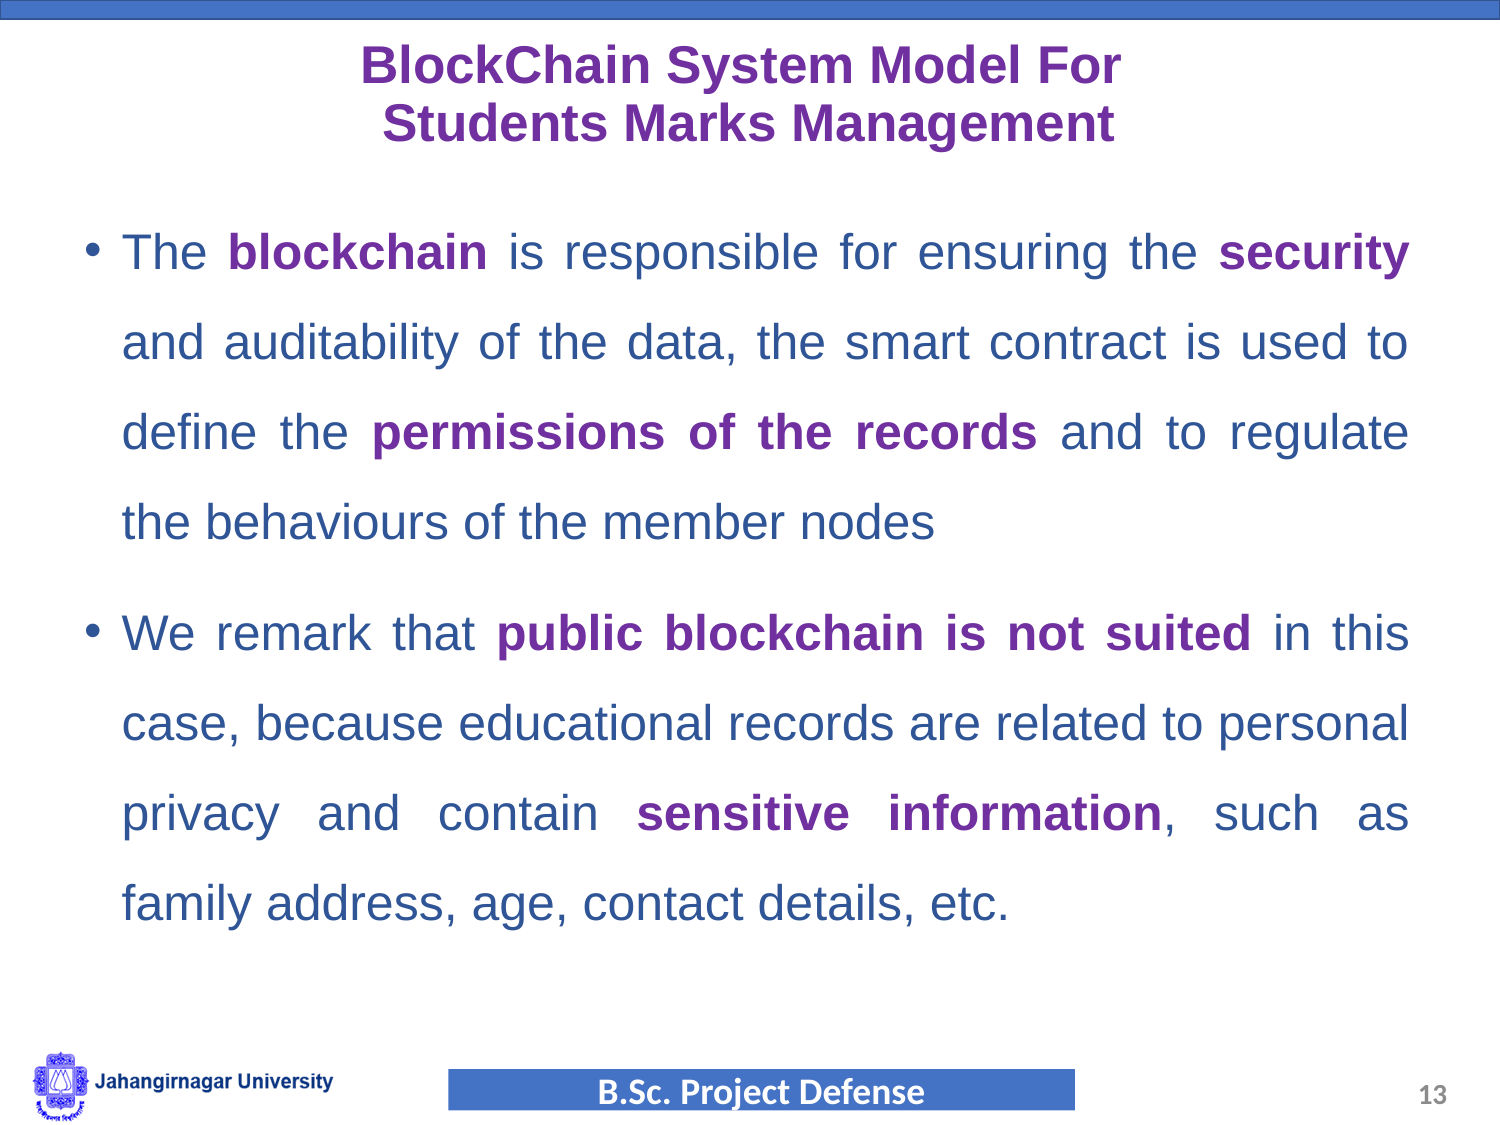

# BlockChain System Model For Students Marks Management
The blockchain is responsible for ensuring the security and auditability of the data, the smart contract is used to define the permissions of the records and to regulate the behaviours of the member nodes
We remark that public blockchain is not suited in this case, because educational records are related to personal privacy and contain sensitive information, such as family address, age, contact details, etc.

13